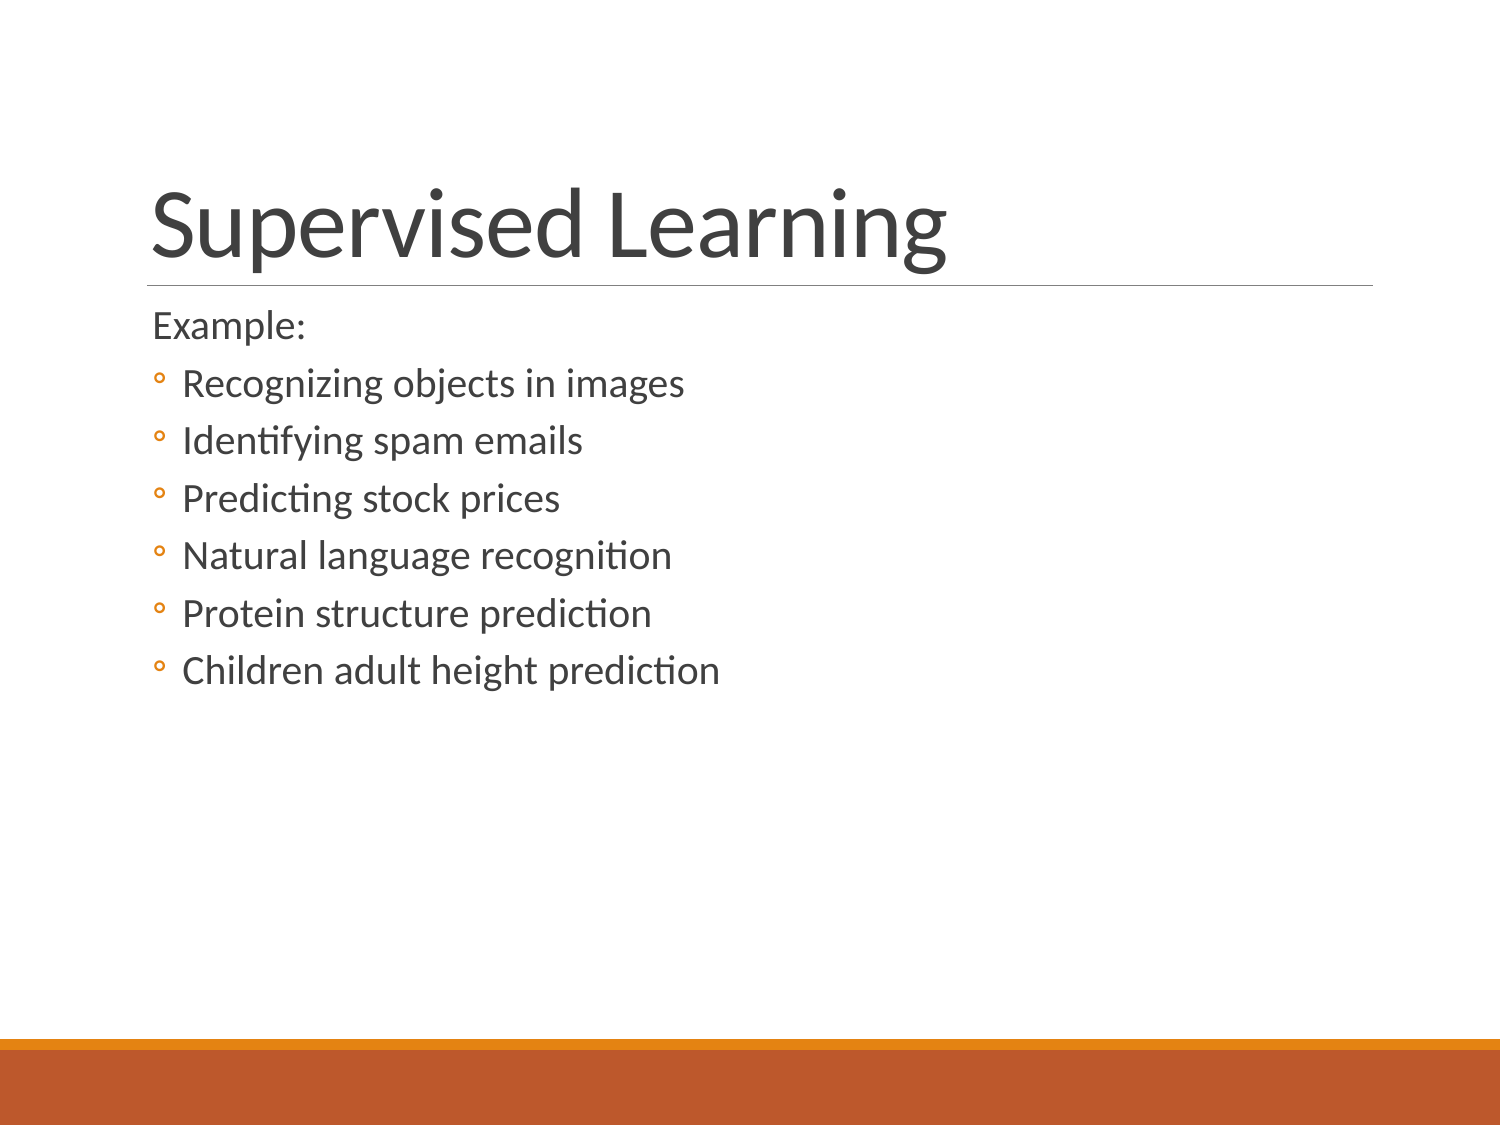

# Supervised Learning
Example:
Recognizing objects in images
Identifying spam emails
Predicting stock prices
Natural language recognition
Protein structure prediction
Children adult height prediction